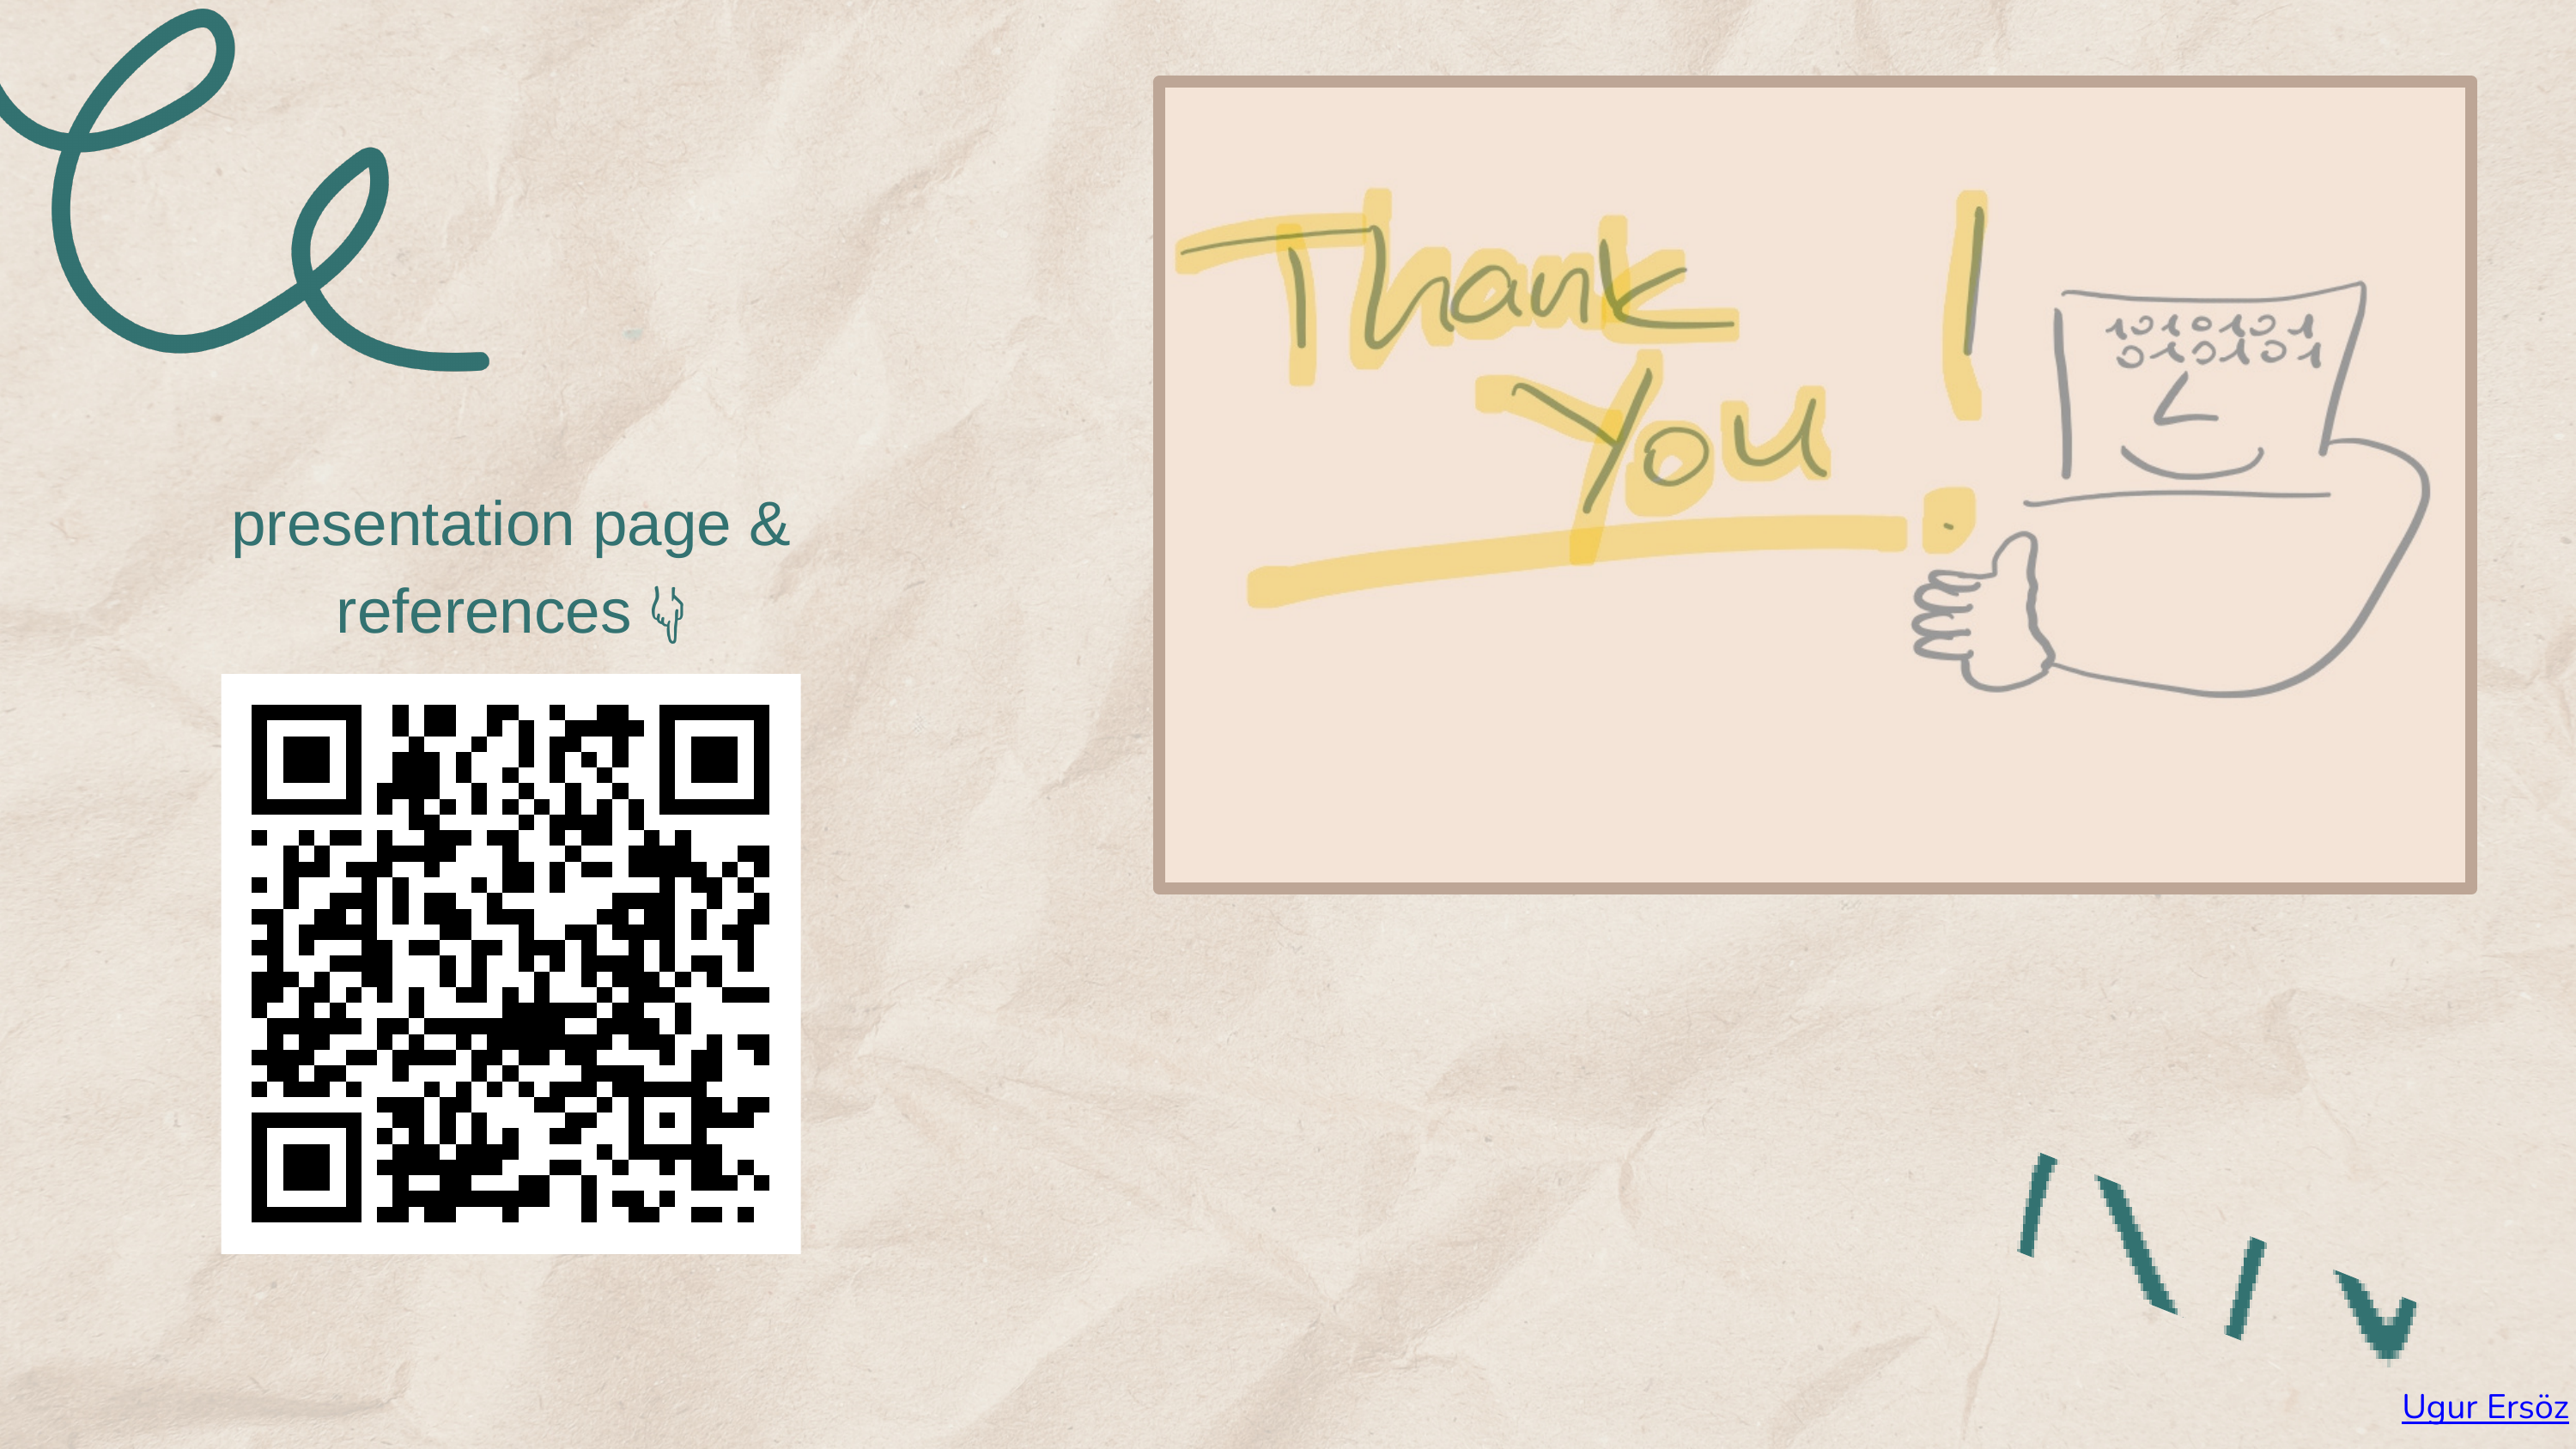

presentation page & references 👇

Ugur Ersöz